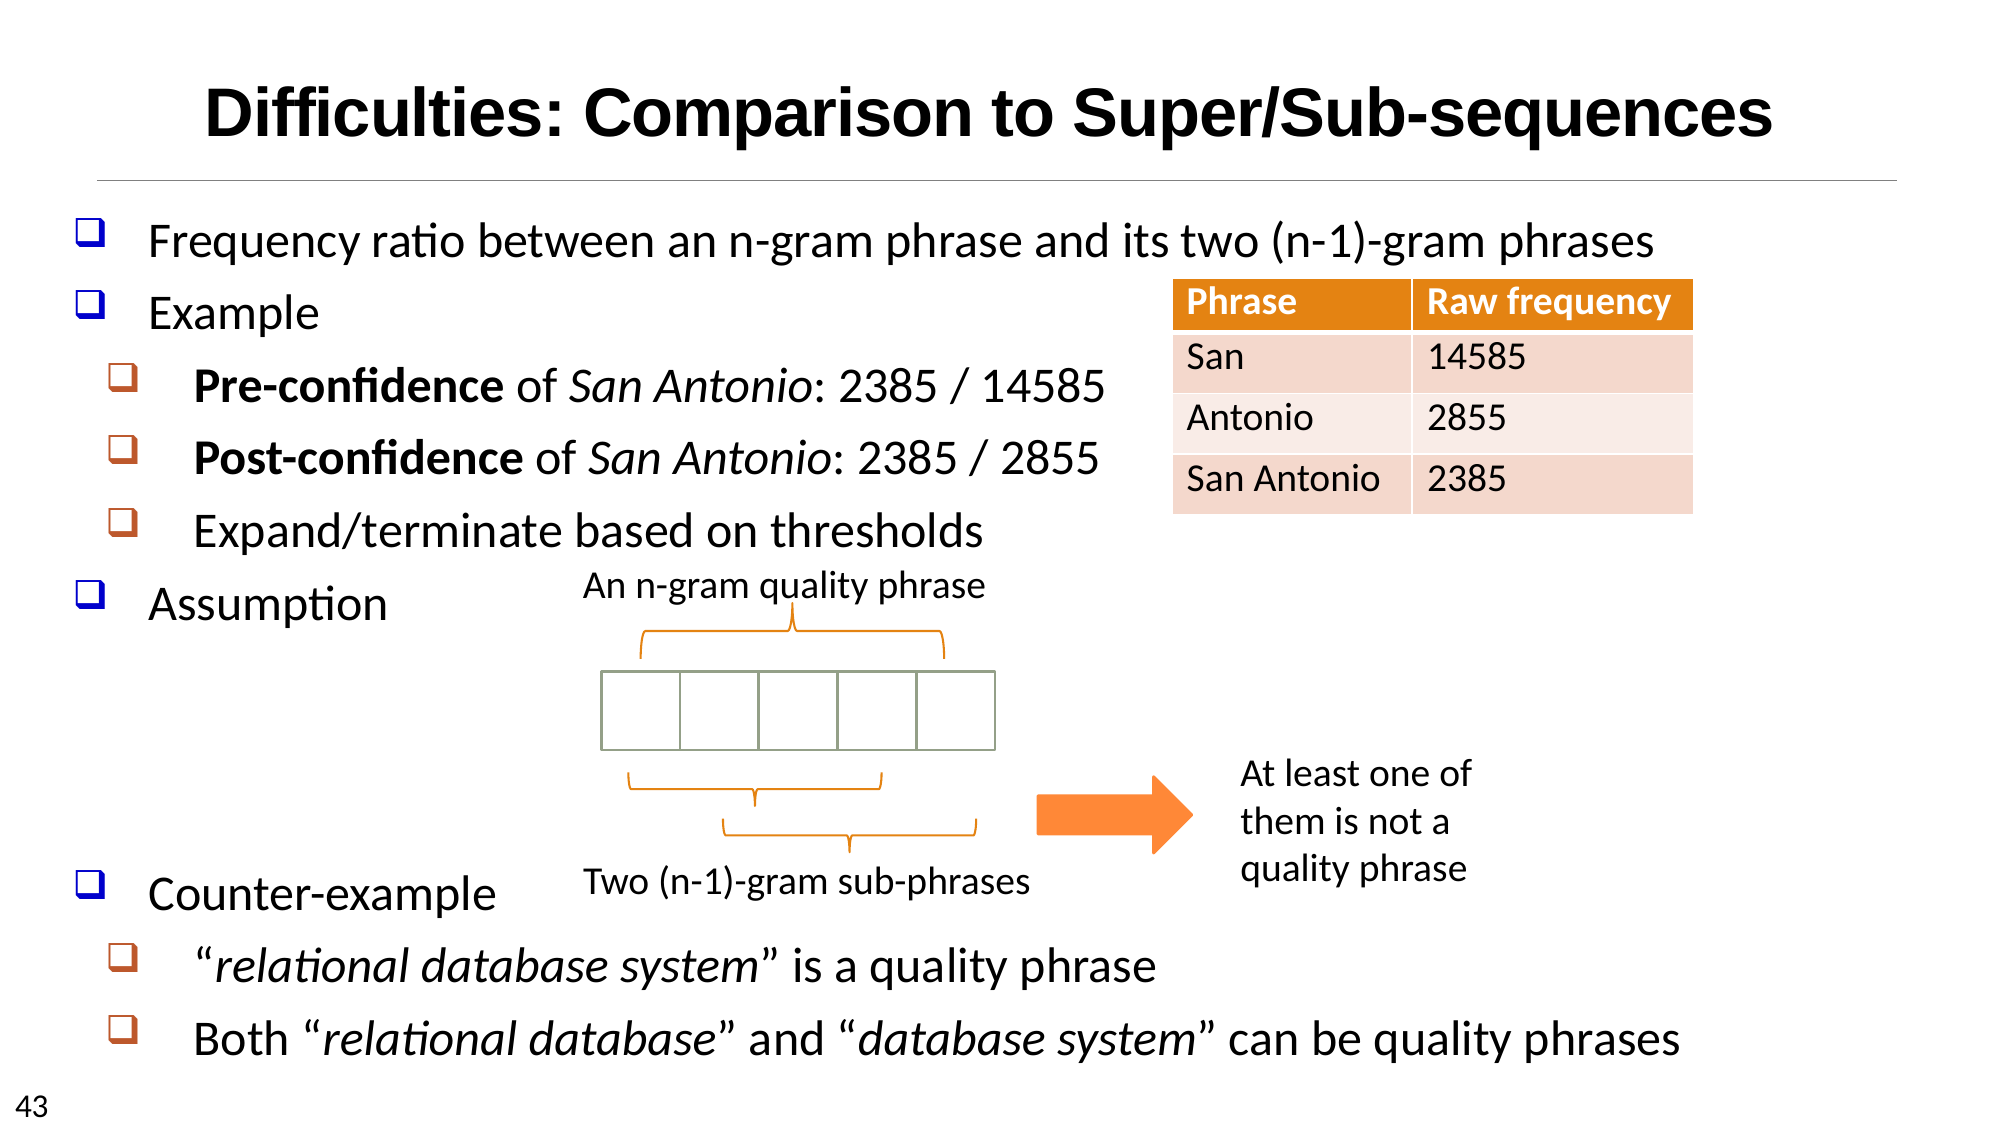

# Difficulties: Comparison to Super/Sub-sequences
Frequency ratio between an n-gram phrase and its two (n-1)-gram phrases
Example
Pre-confidence of San Antonio: 2385 / 14585
Post-confidence of San Antonio: 2385 / 2855
Expand/terminate based on thresholds
Assumption

Counter-example
“relational database system” is a quality phrase
Both “relational database” and “database system” can be quality phrases

| Phrase | Raw frequency |
| --- | --- |
| San | 14585 |
| Antonio | 2855 |
| San Antonio | 2385 |
An n-gram quality phrase

At least one of them is not a quality phrase

Two (n-1)-gram sub-phrases